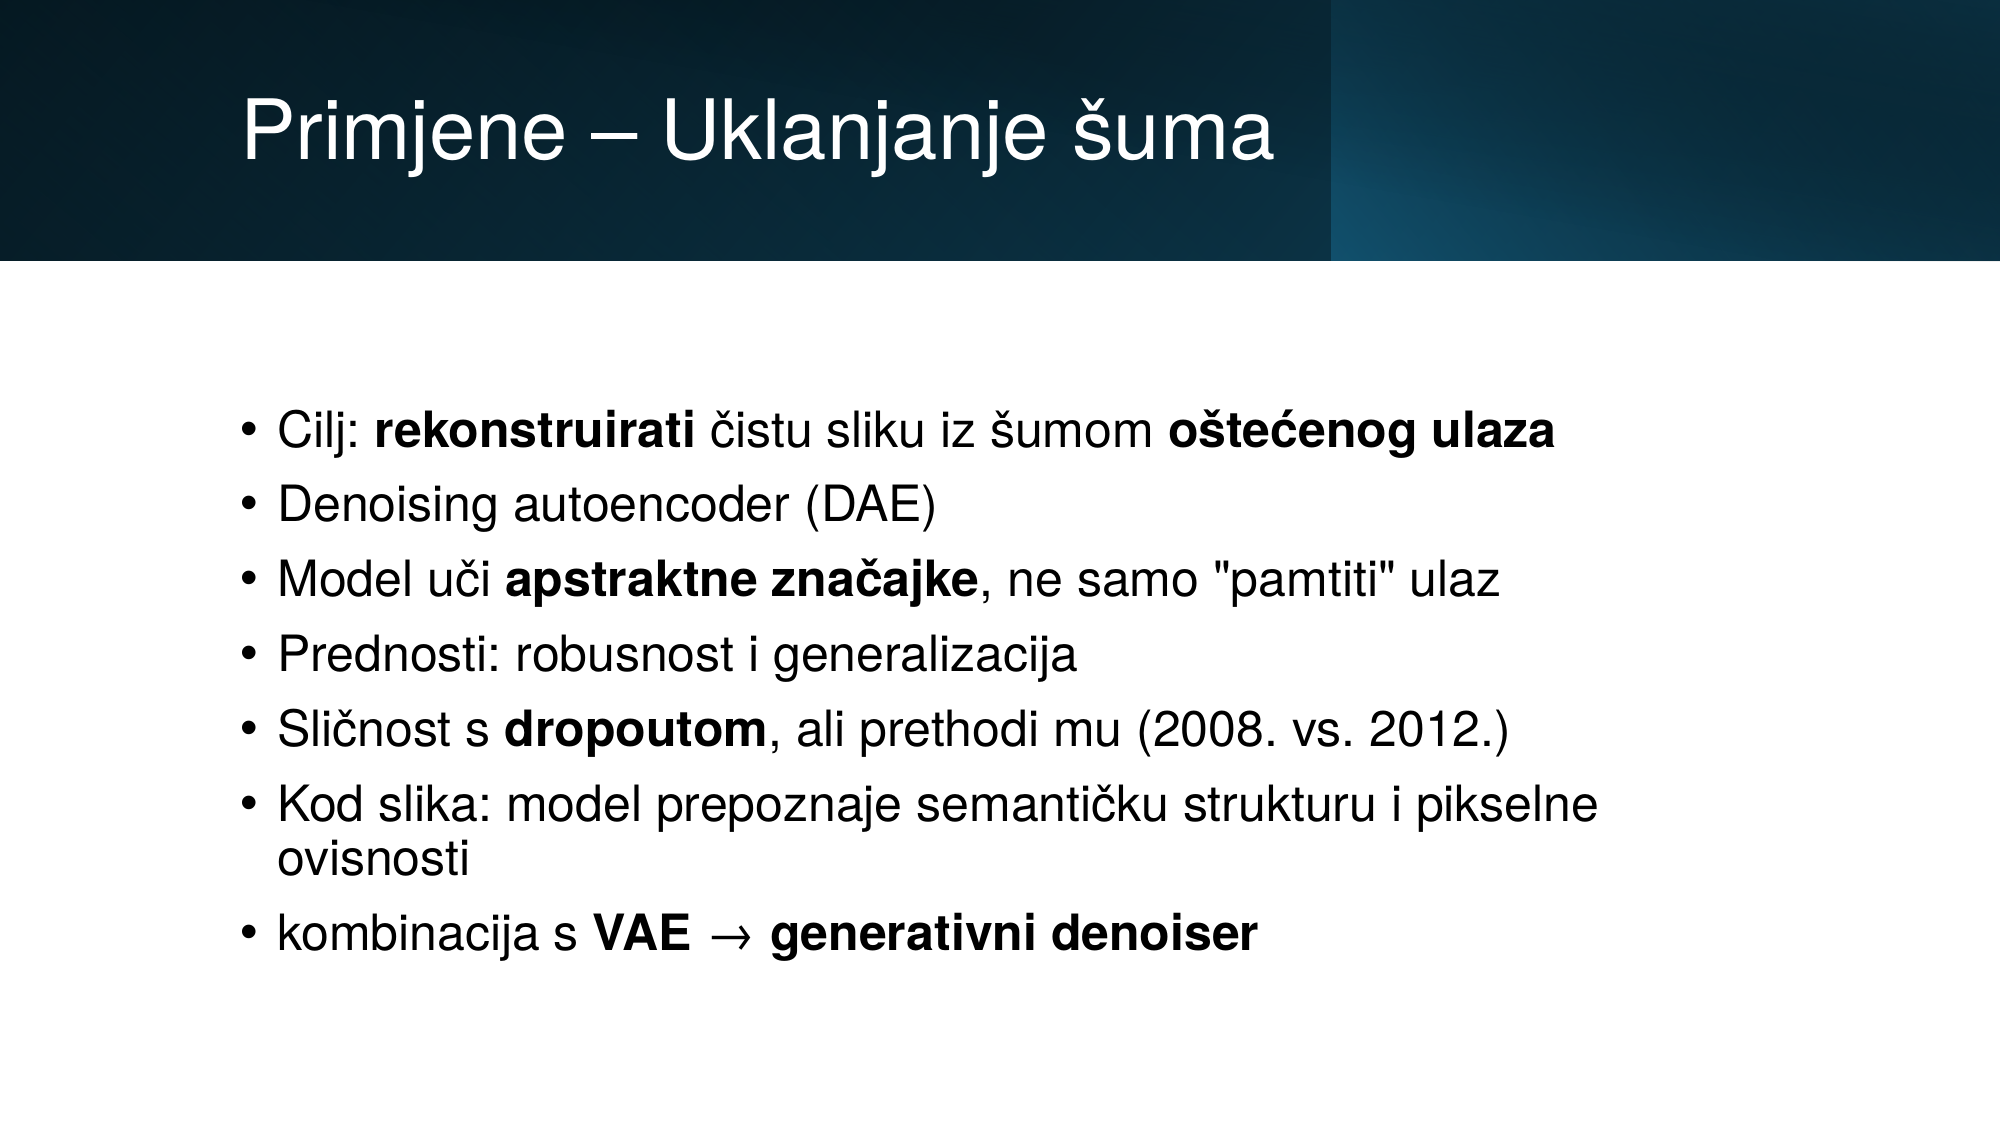

# Primjene – Uklanjanje šuma
Cilj: rekonstruirati čistu sliku iz šumom oštećenog ulaza
Denoising autoencoder (DAE)
Model uči apstraktne značajke, ne samo "pamtiti" ulaz
Prednosti: robusnost i generalizacija
Sličnost s dropoutom, ali prethodi mu (2008. vs. 2012.)
Kod slika: model prepoznaje semantičku strukturu i pikselne ovisnosti
kombinacija s VAE → generativni denoiser